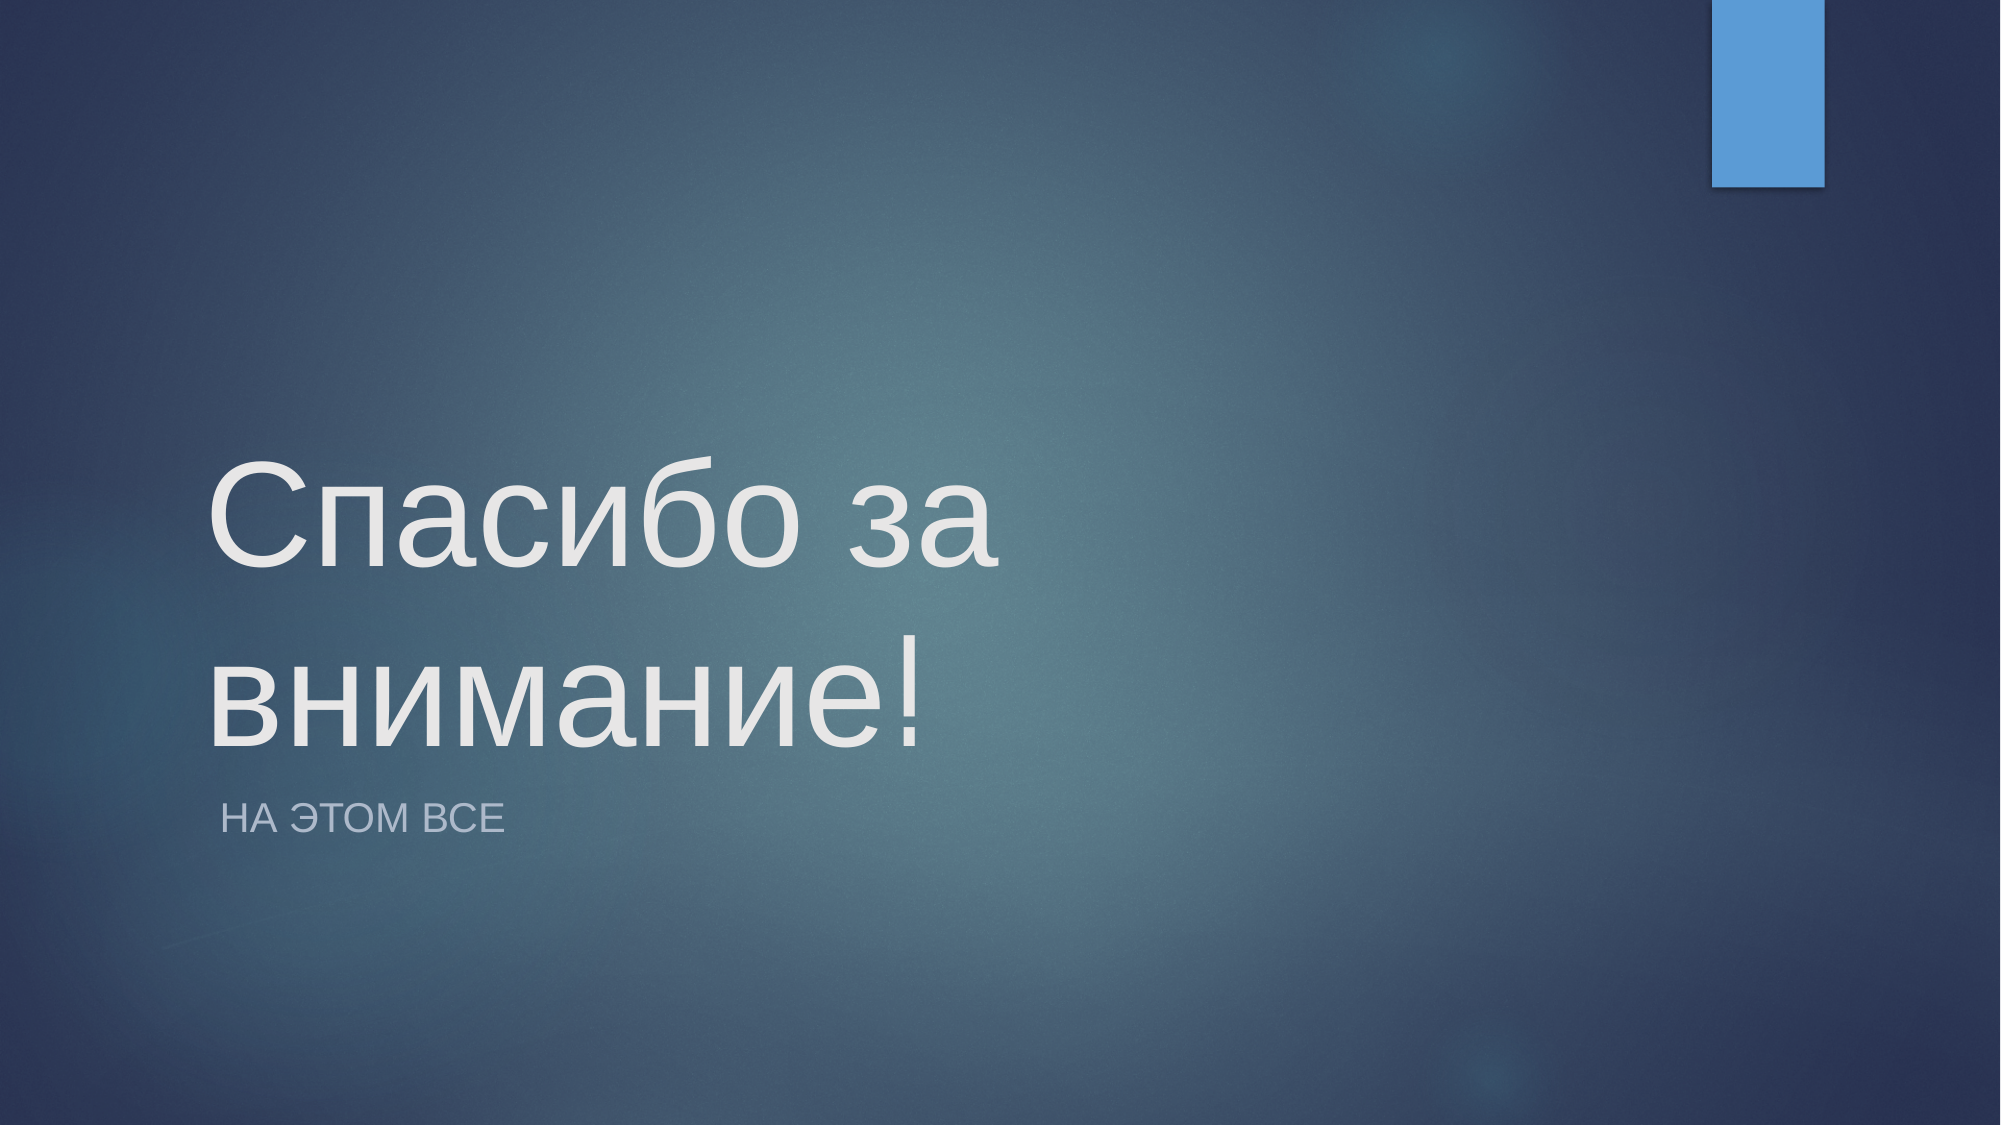

# Спасибо за внимание!
На этом все